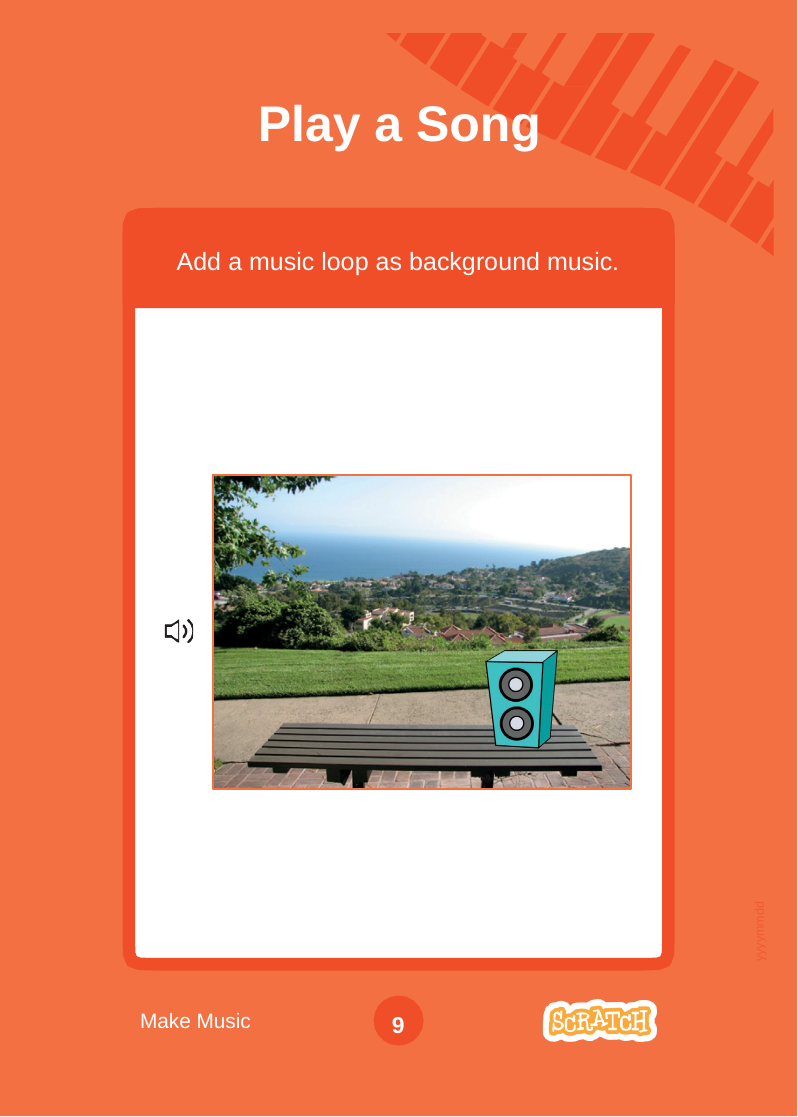

# Play a Song

Add a music loop as background music.

yyyymmdd

Make Music
9